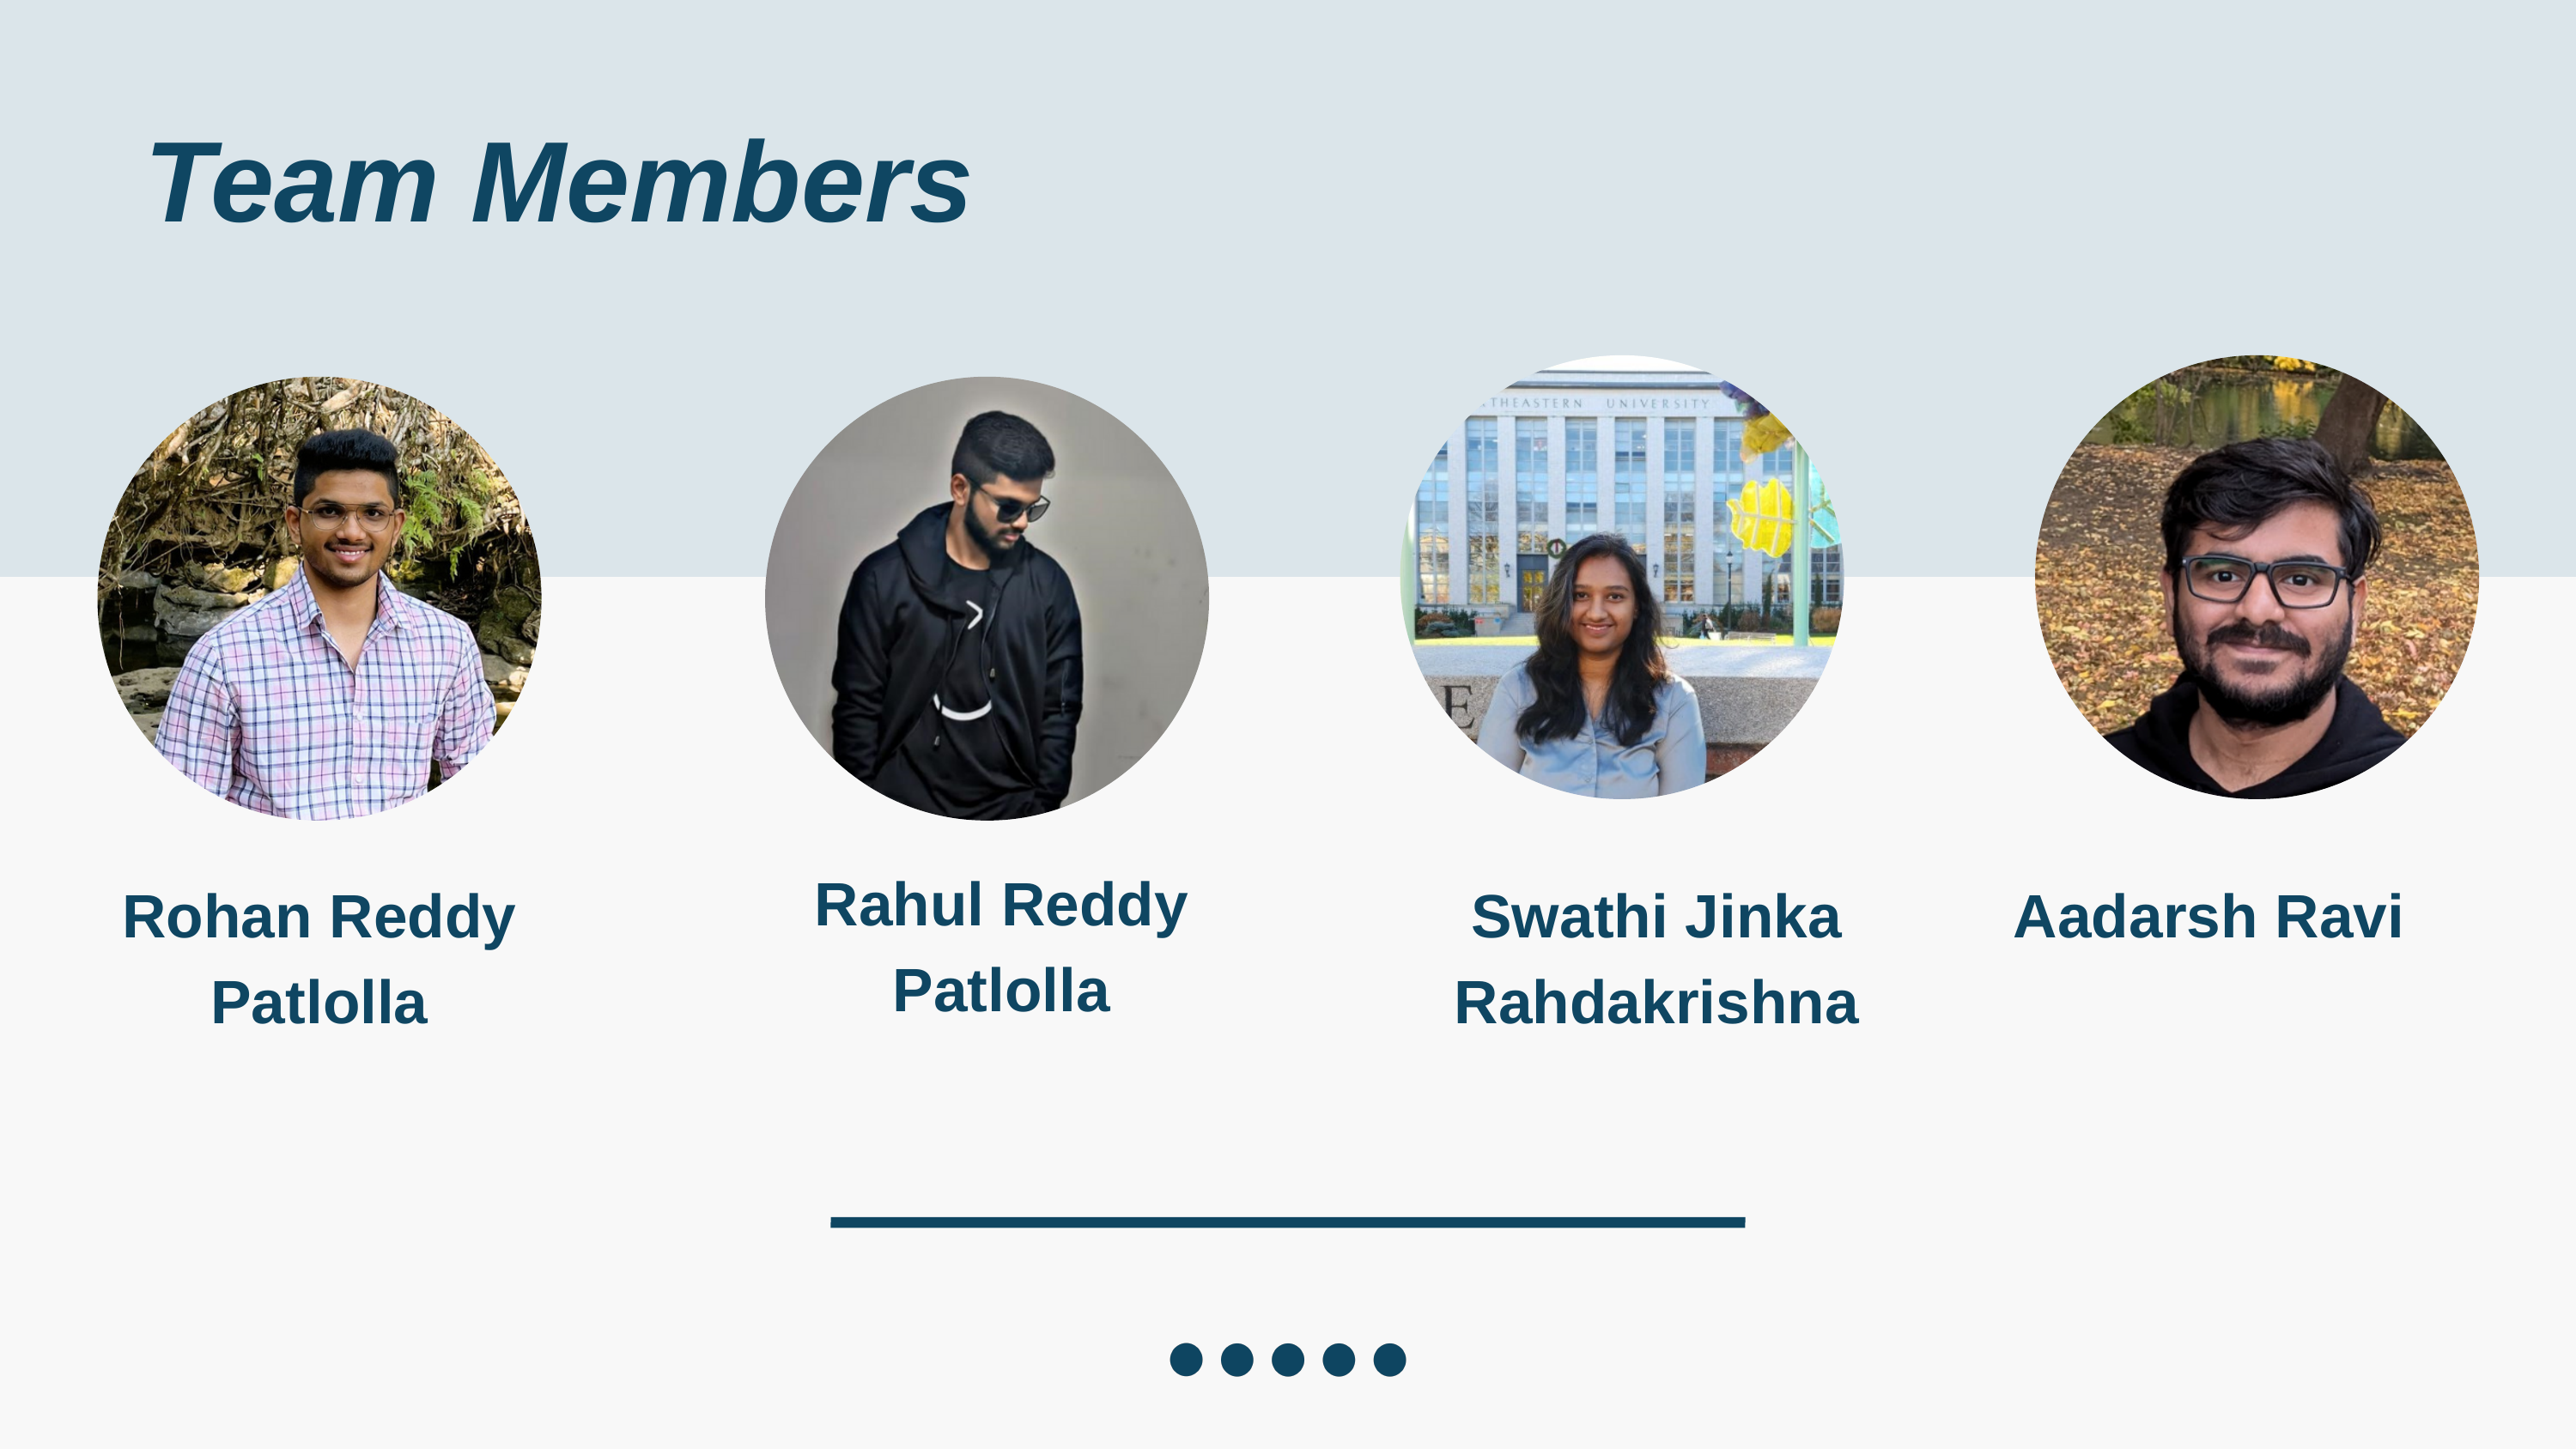

Team Members

Rahul Reddy Patlolla
Rohan Reddy Patlolla
Swathi Jinka Rahdakrishna
Aadarsh Ravi